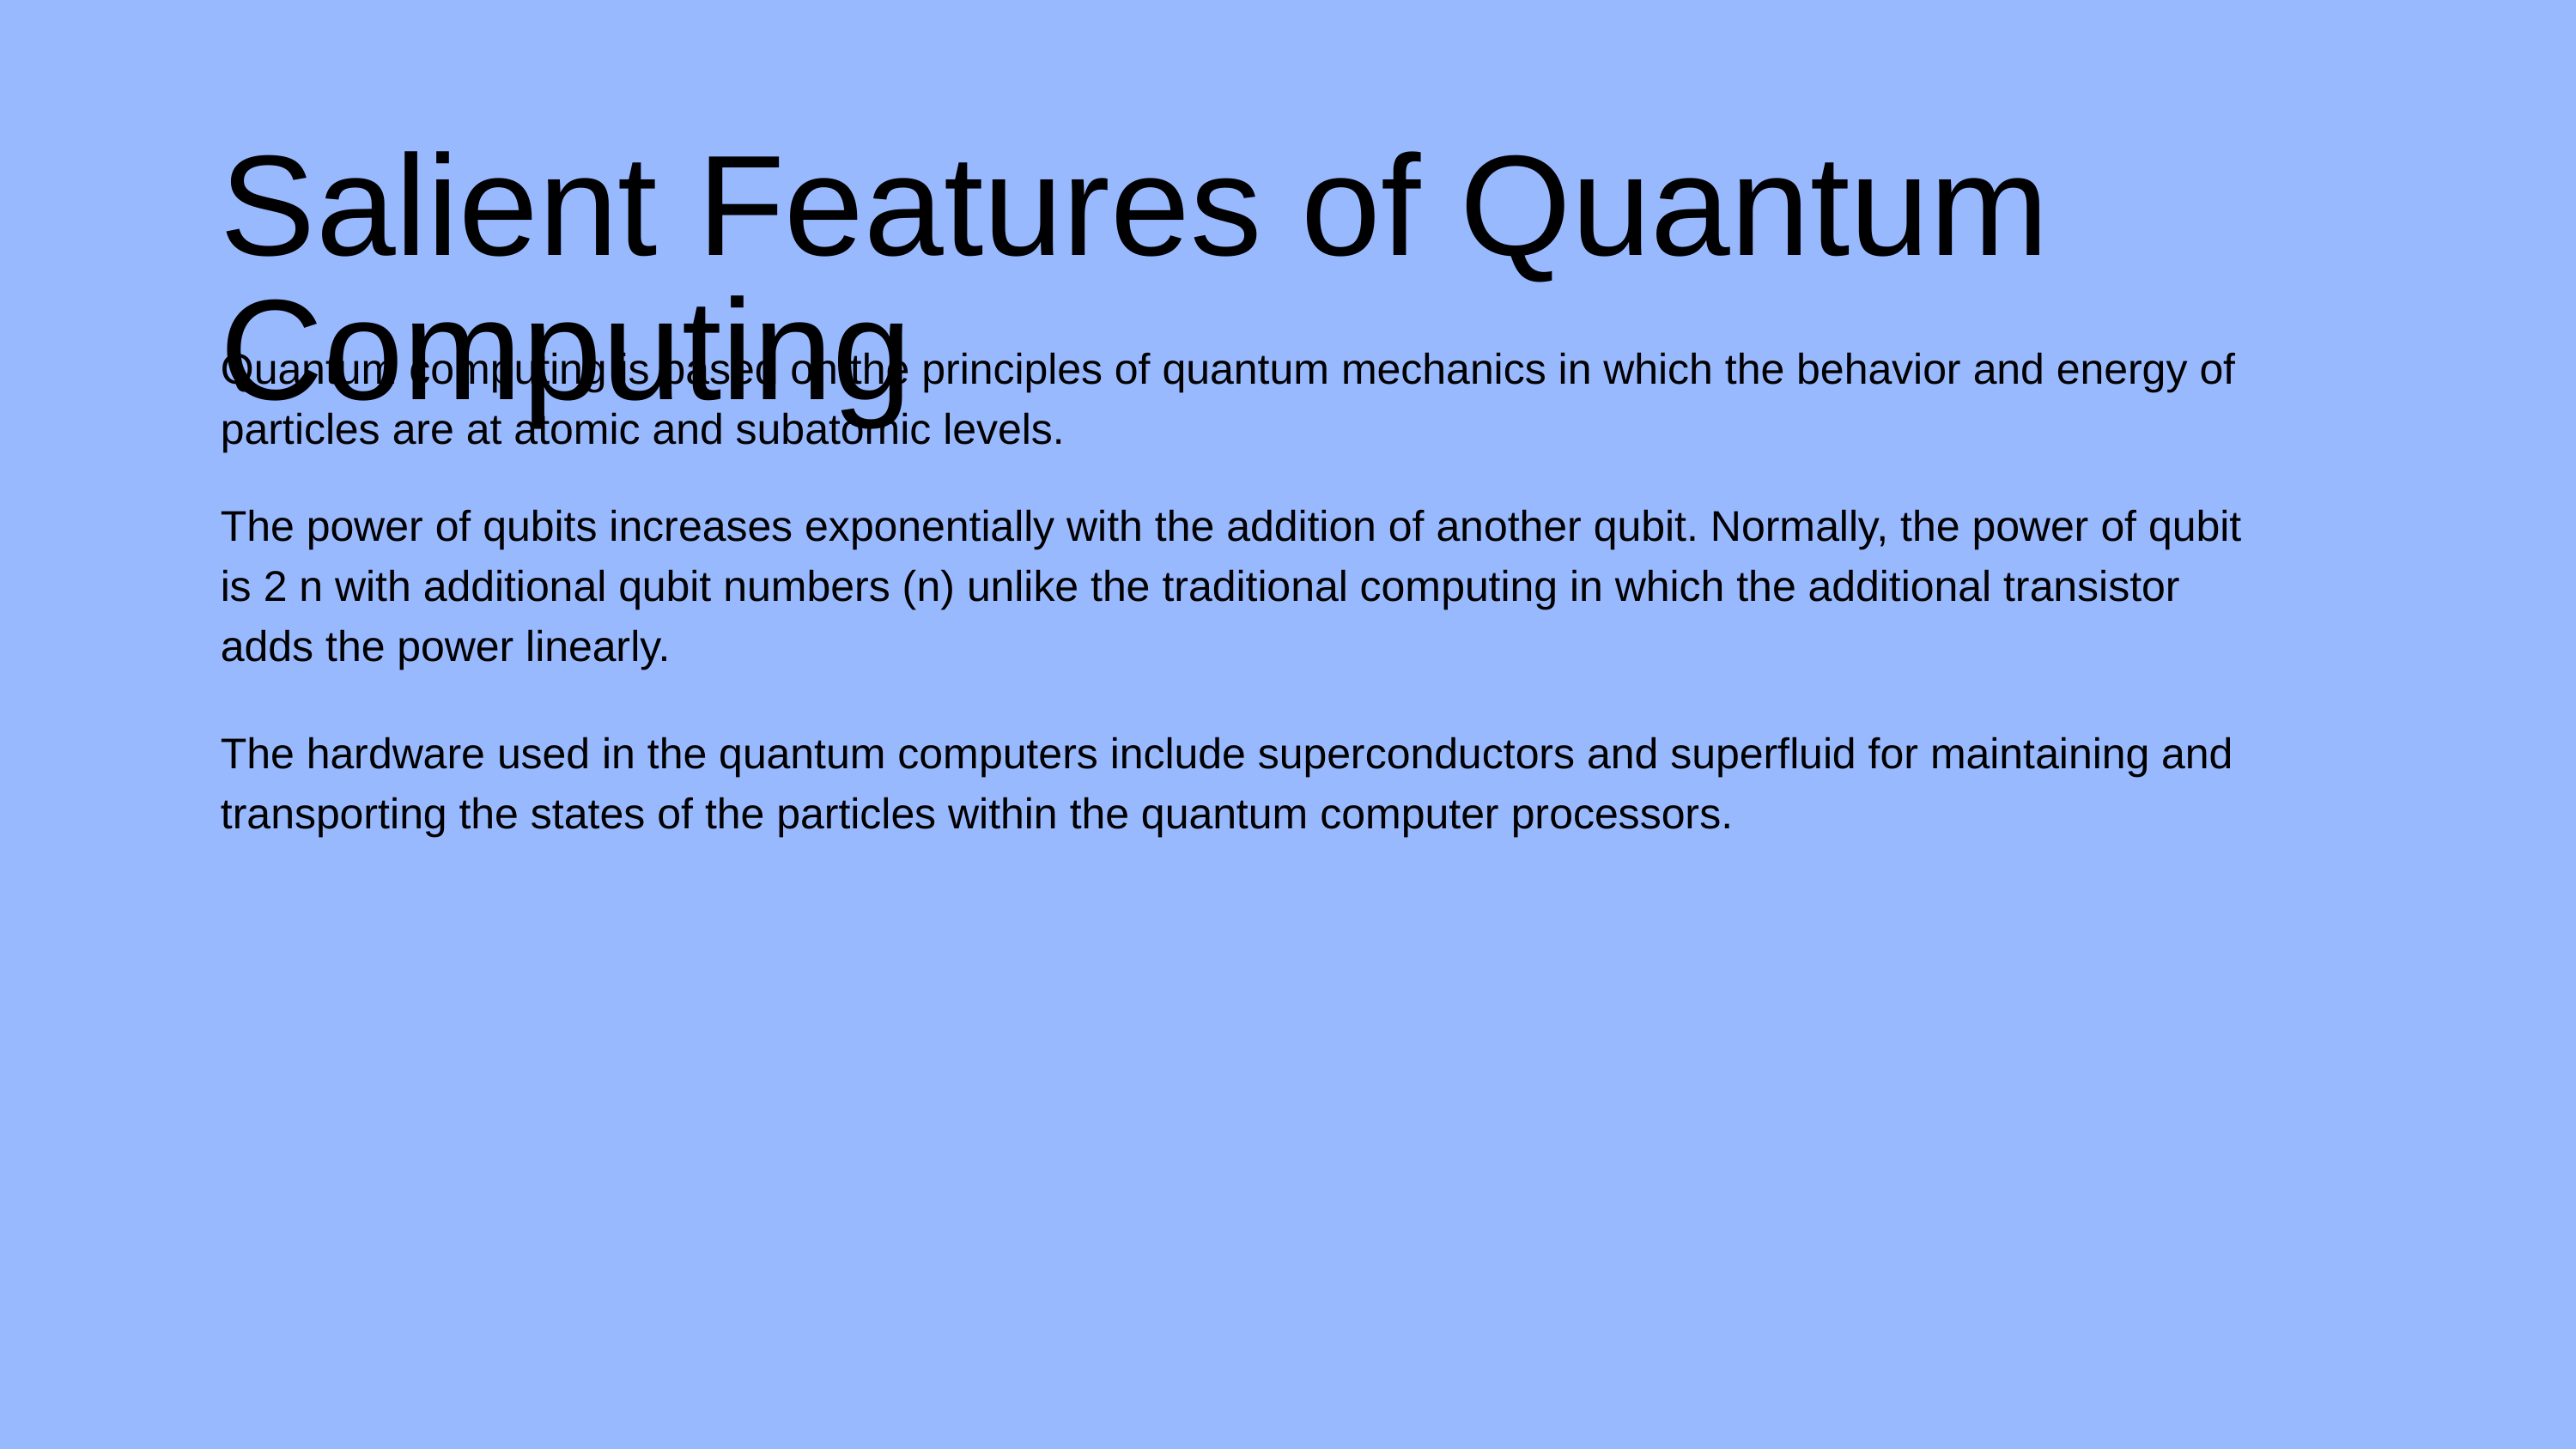

Salient Features of Quantum Computing
Quantum computing is based on the principles of quantum mechanics in which the behavior and energy of particles are at atomic and subatomic levels.
The power of qubits increases exponentially with the addition of another qubit. Normally, the power of qubit is 2 n with additional qubit numbers (n) unlike the traditional computing in which the additional transistor adds the power linearly.
The hardware used in the quantum computers include superconductors and superfluid for maintaining and transporting the states of the particles within the quantum computer processors.